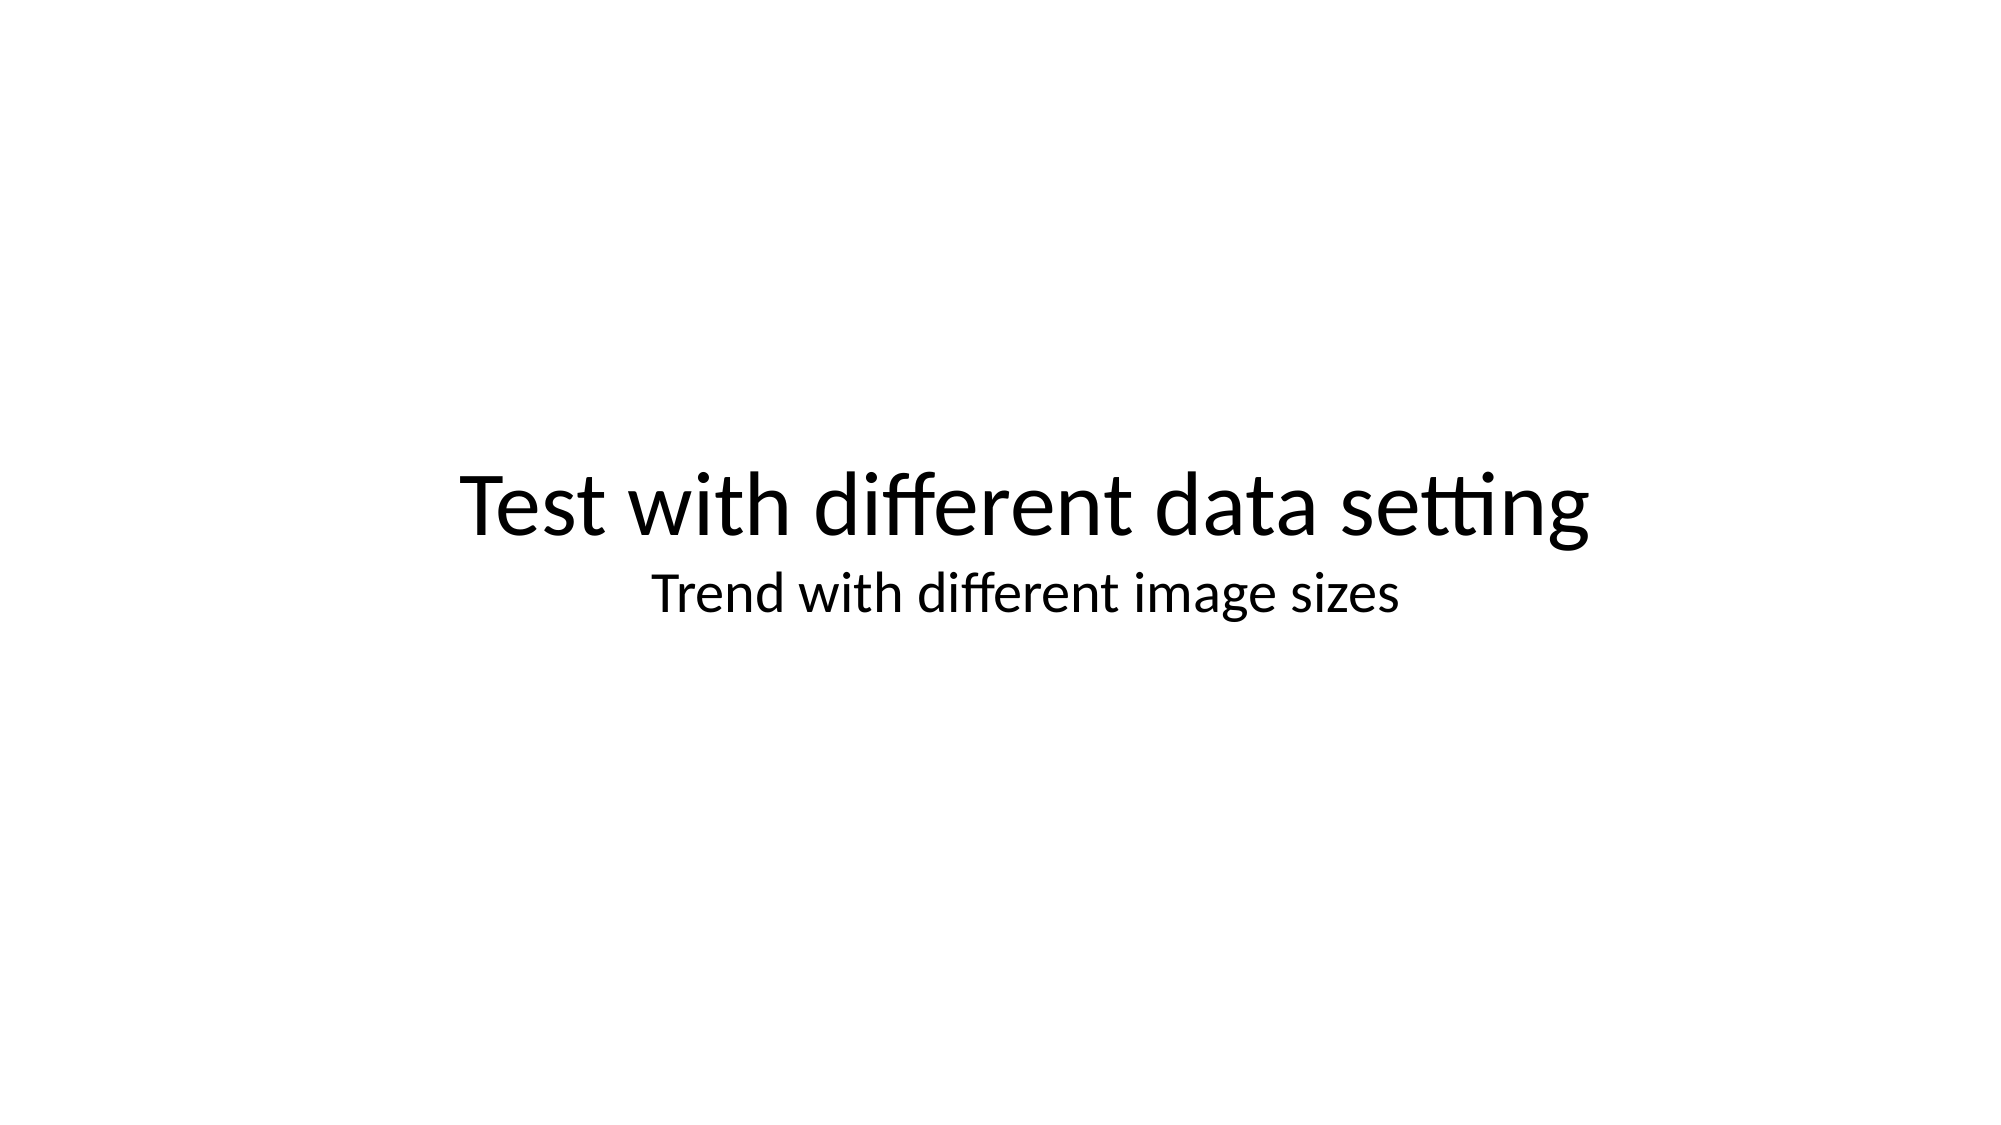

Training Data Sample for Different Contrast
Test with different data setting
Trend with different image sizes